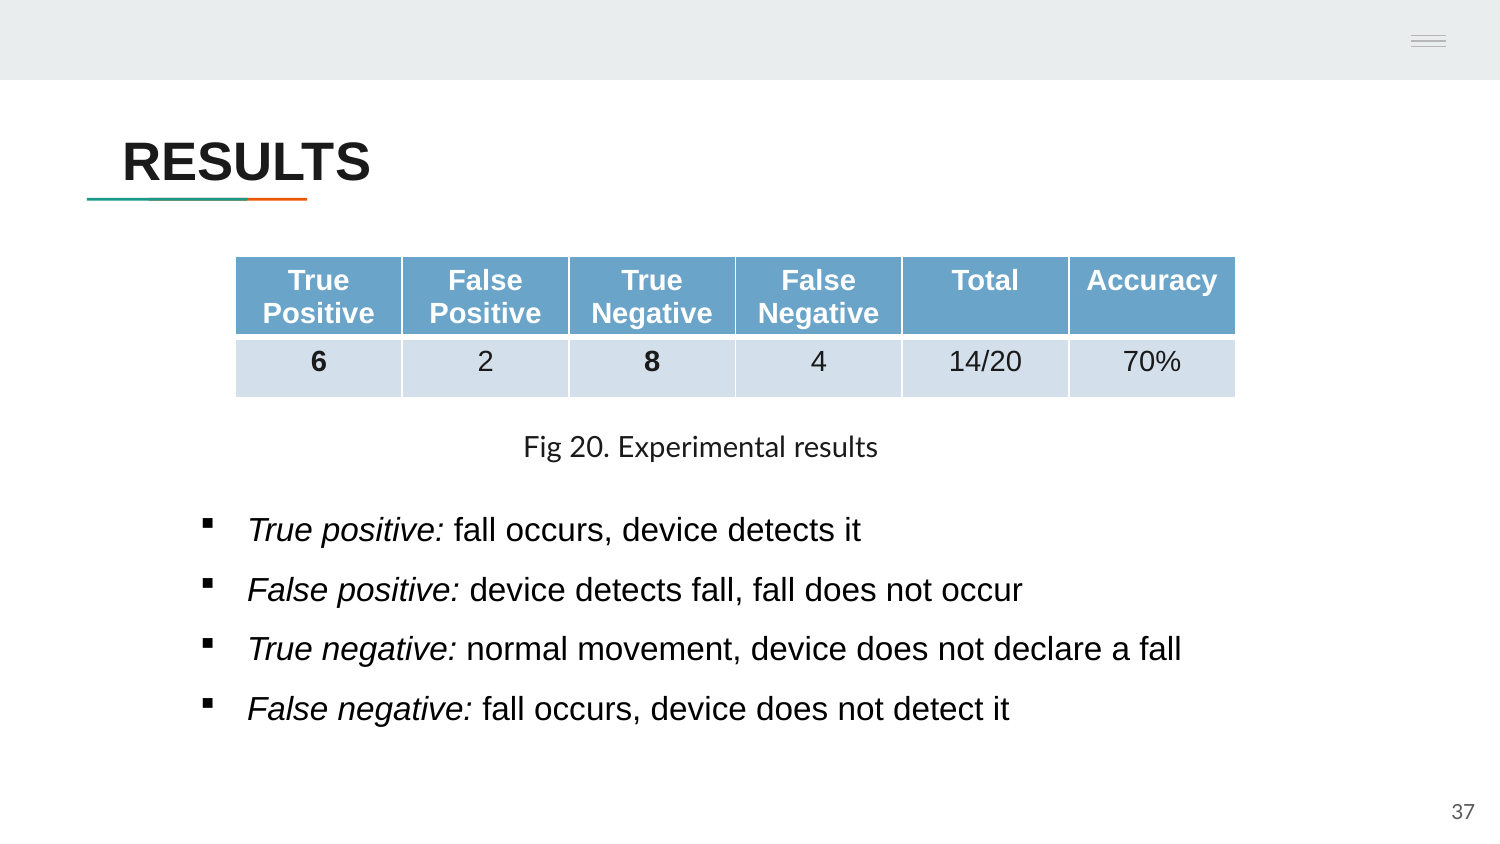

# RESULTS
| True Positive | False Positive | True Negative | False Negative | Total | Accuracy |
| --- | --- | --- | --- | --- | --- |
| 6 | 2 | 8 | 4 | 14/20 | 70% |
Fig 20. Experimental results
True positive: fall occurs, device detects it
False positive: device detects fall, fall does not occur
True negative: normal movement, device does not declare a fall
False negative: fall occurs, device does not detect it
37